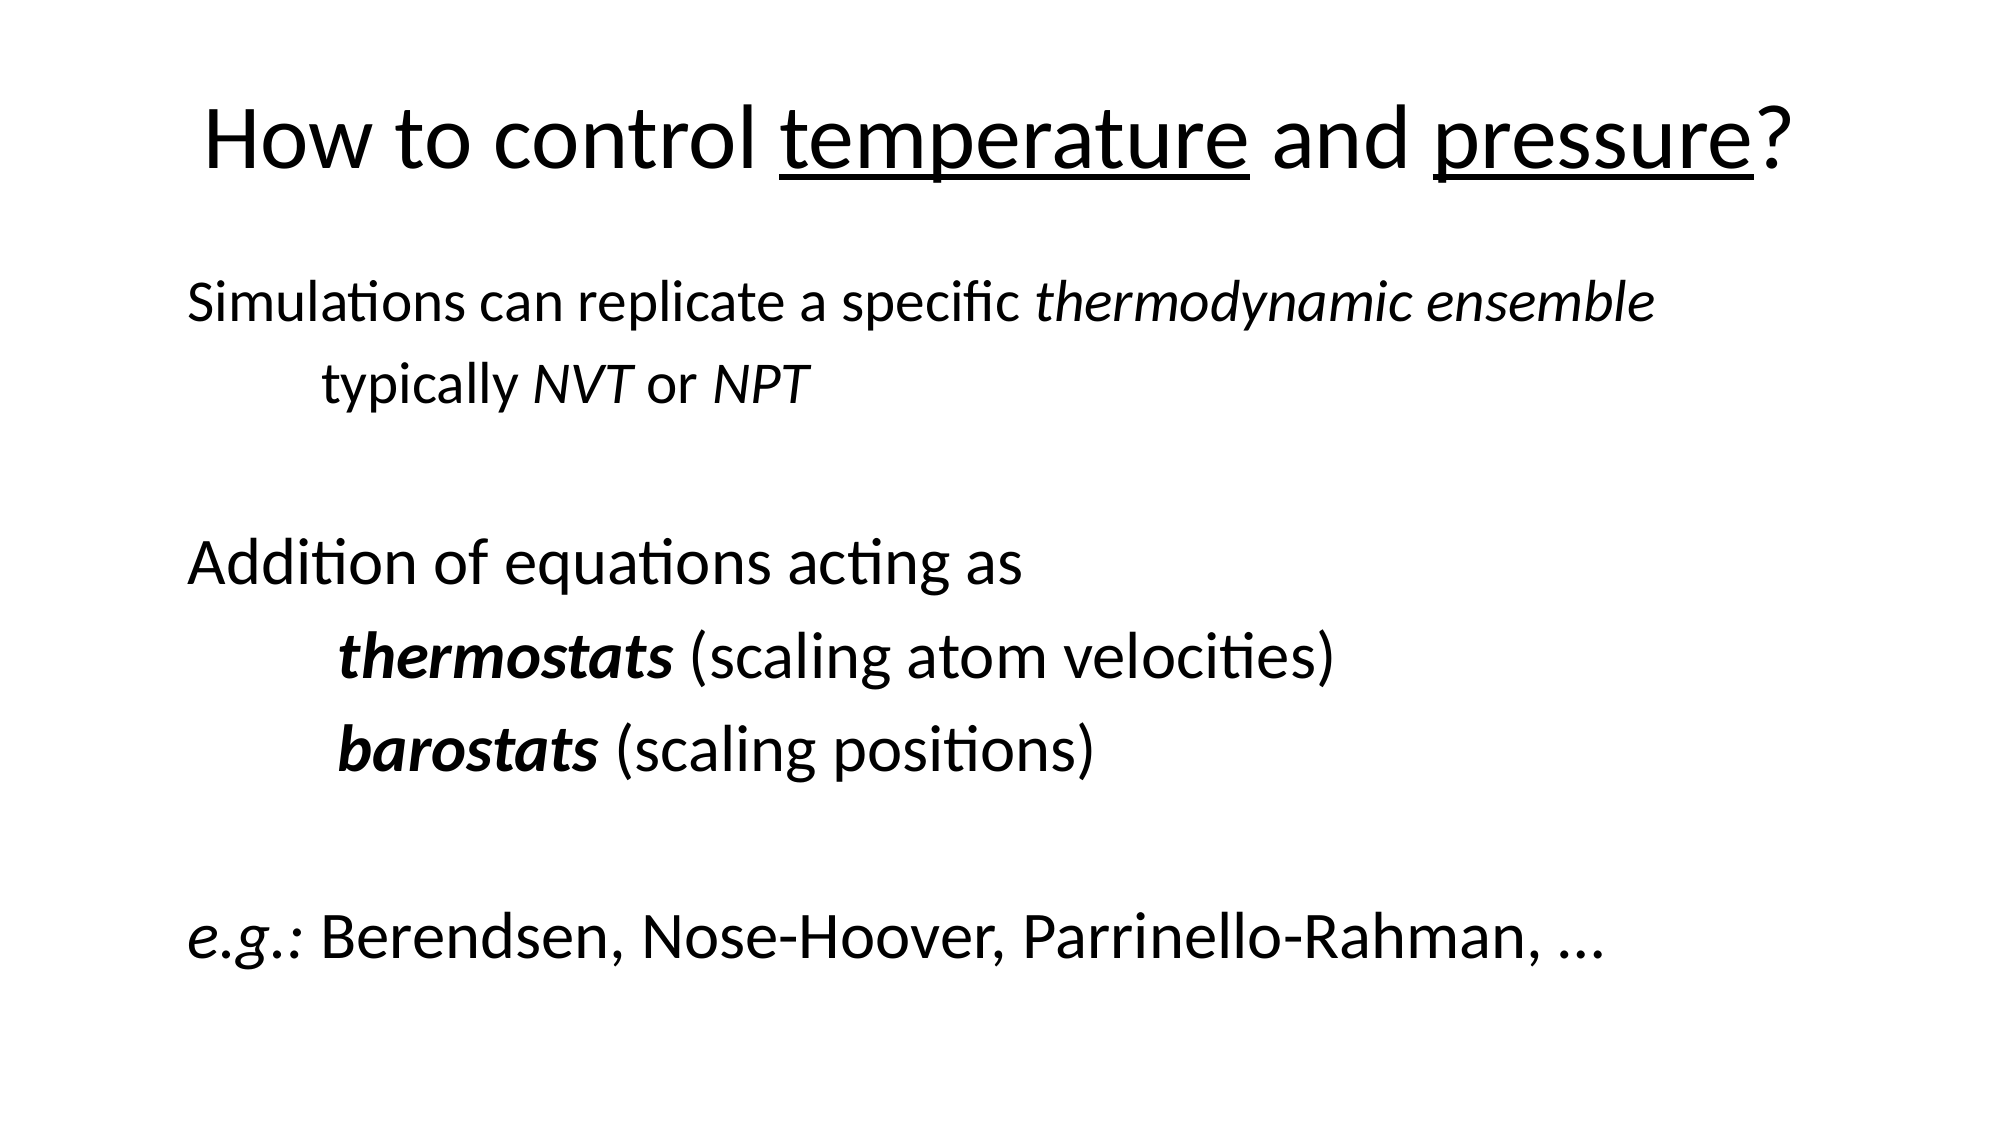

# How to control temperature and pressure?
Simulations can replicate a specific thermodynamic ensemble
	typically NVT or NPT
Addition of equations acting as
	thermostats (scaling atom velocities)
	barostats (scaling positions)

e.g.: Berendsen, Nose-Hoover, Parrinello-Rahman, …